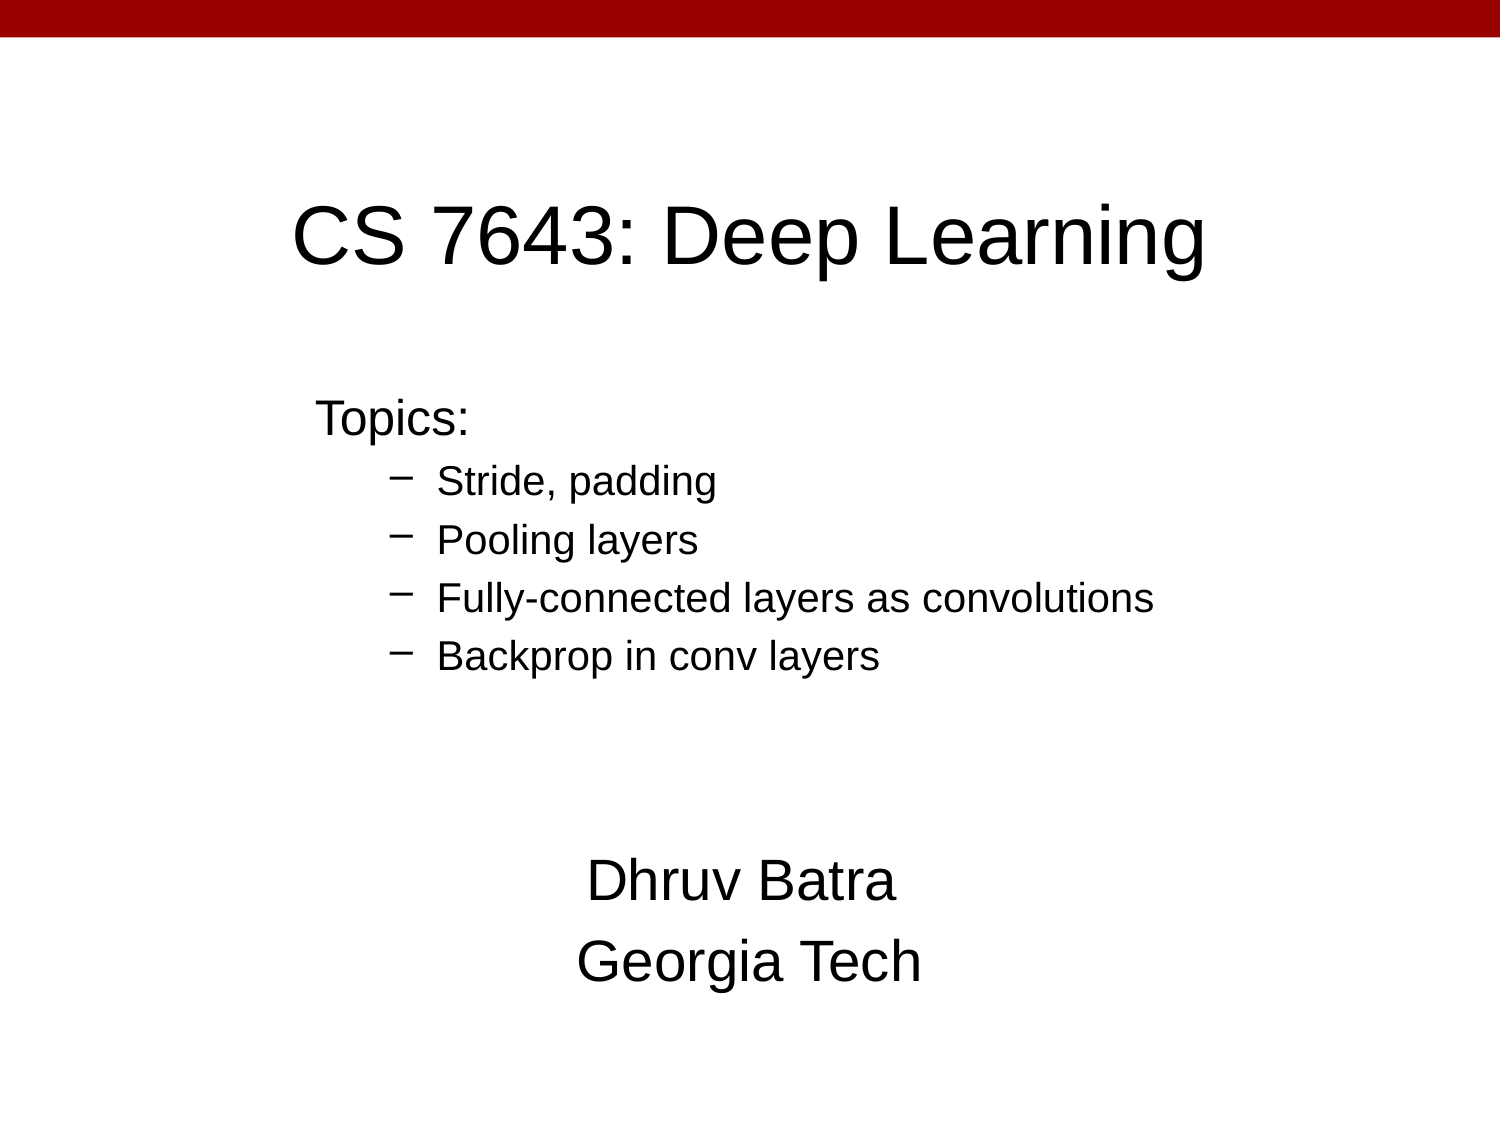

# CS 7643: Deep Learning
Topics:
Stride, padding
Pooling layers
Fully-connected layers as convolutions
Backprop in conv layers

Dhruv Batra
Georgia Tech